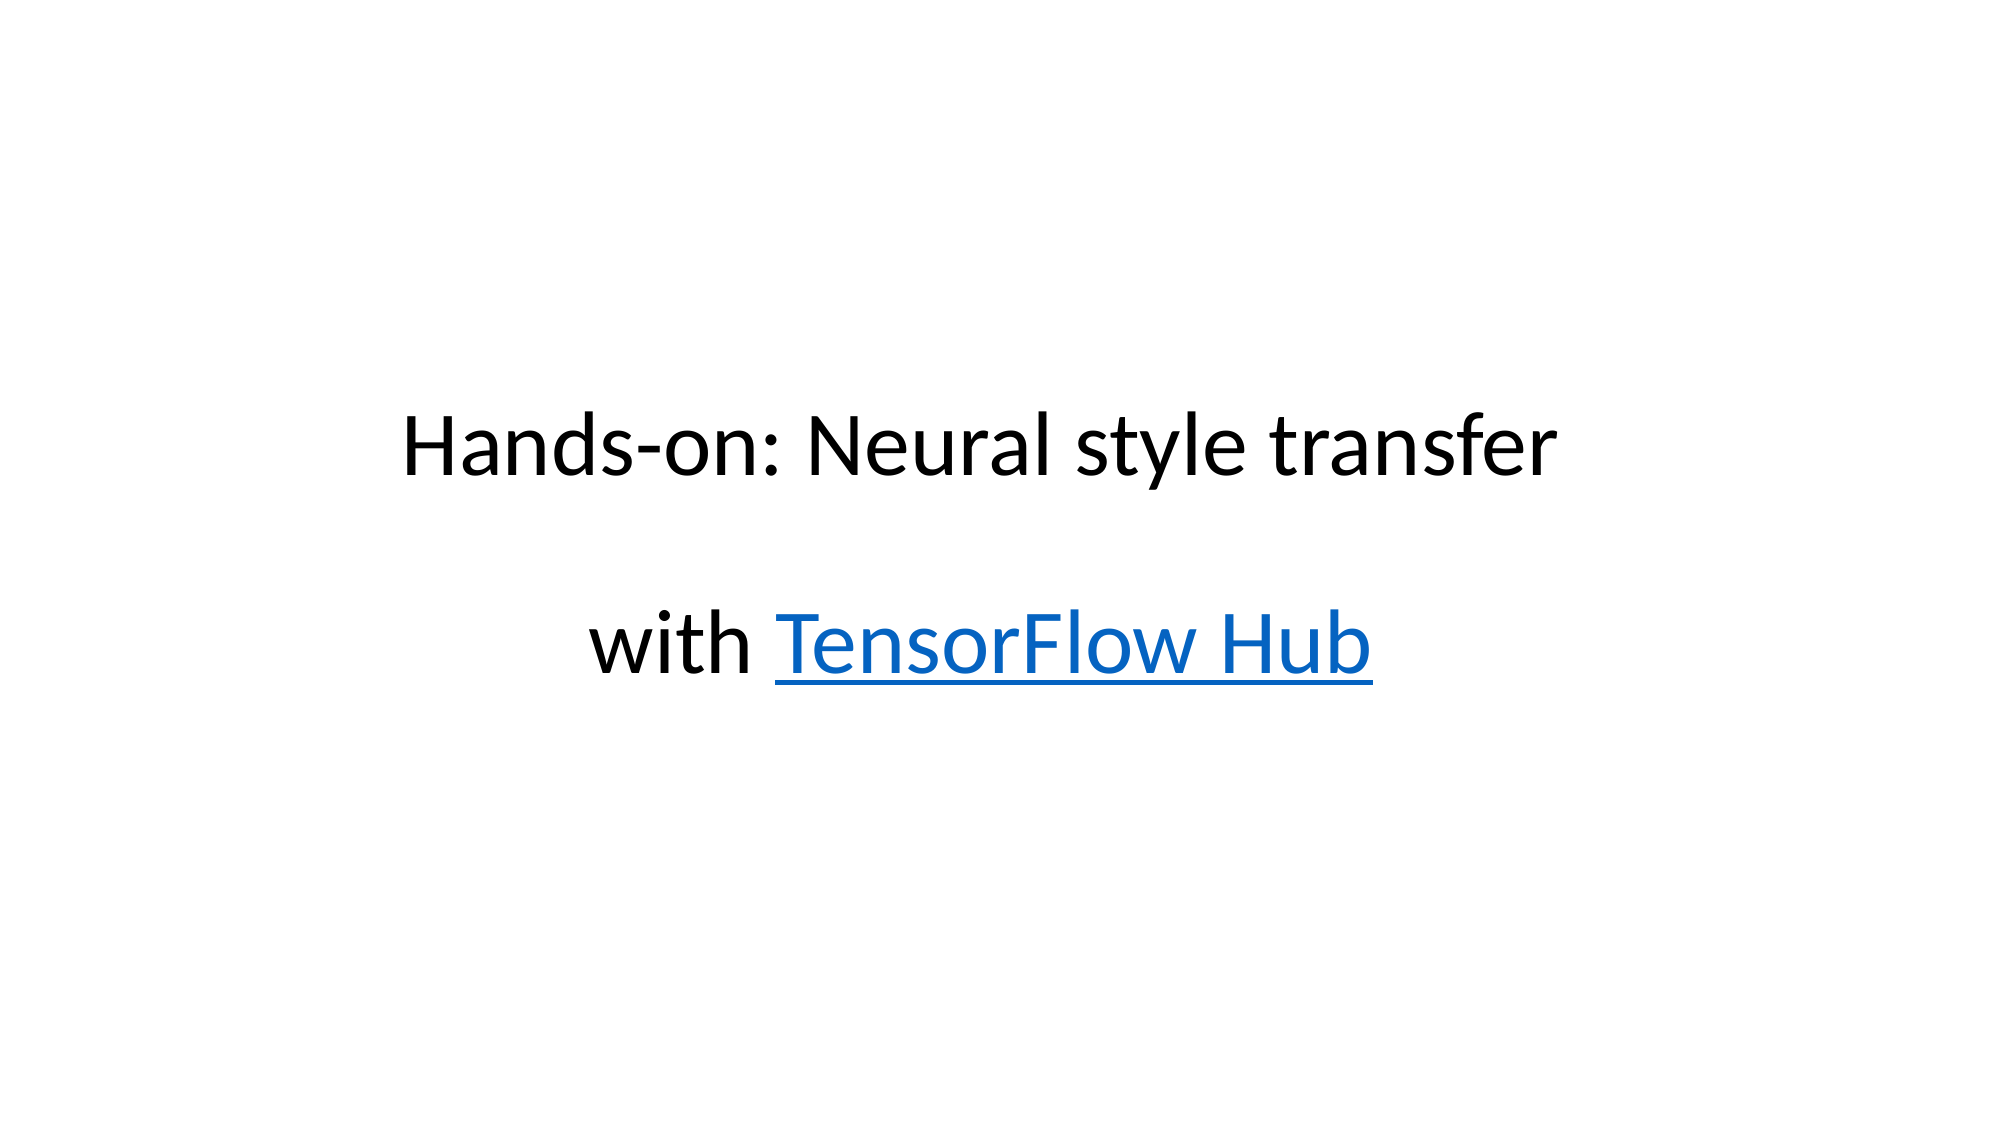

Hands-on: Neural style transfer

with TensorFlow Hub